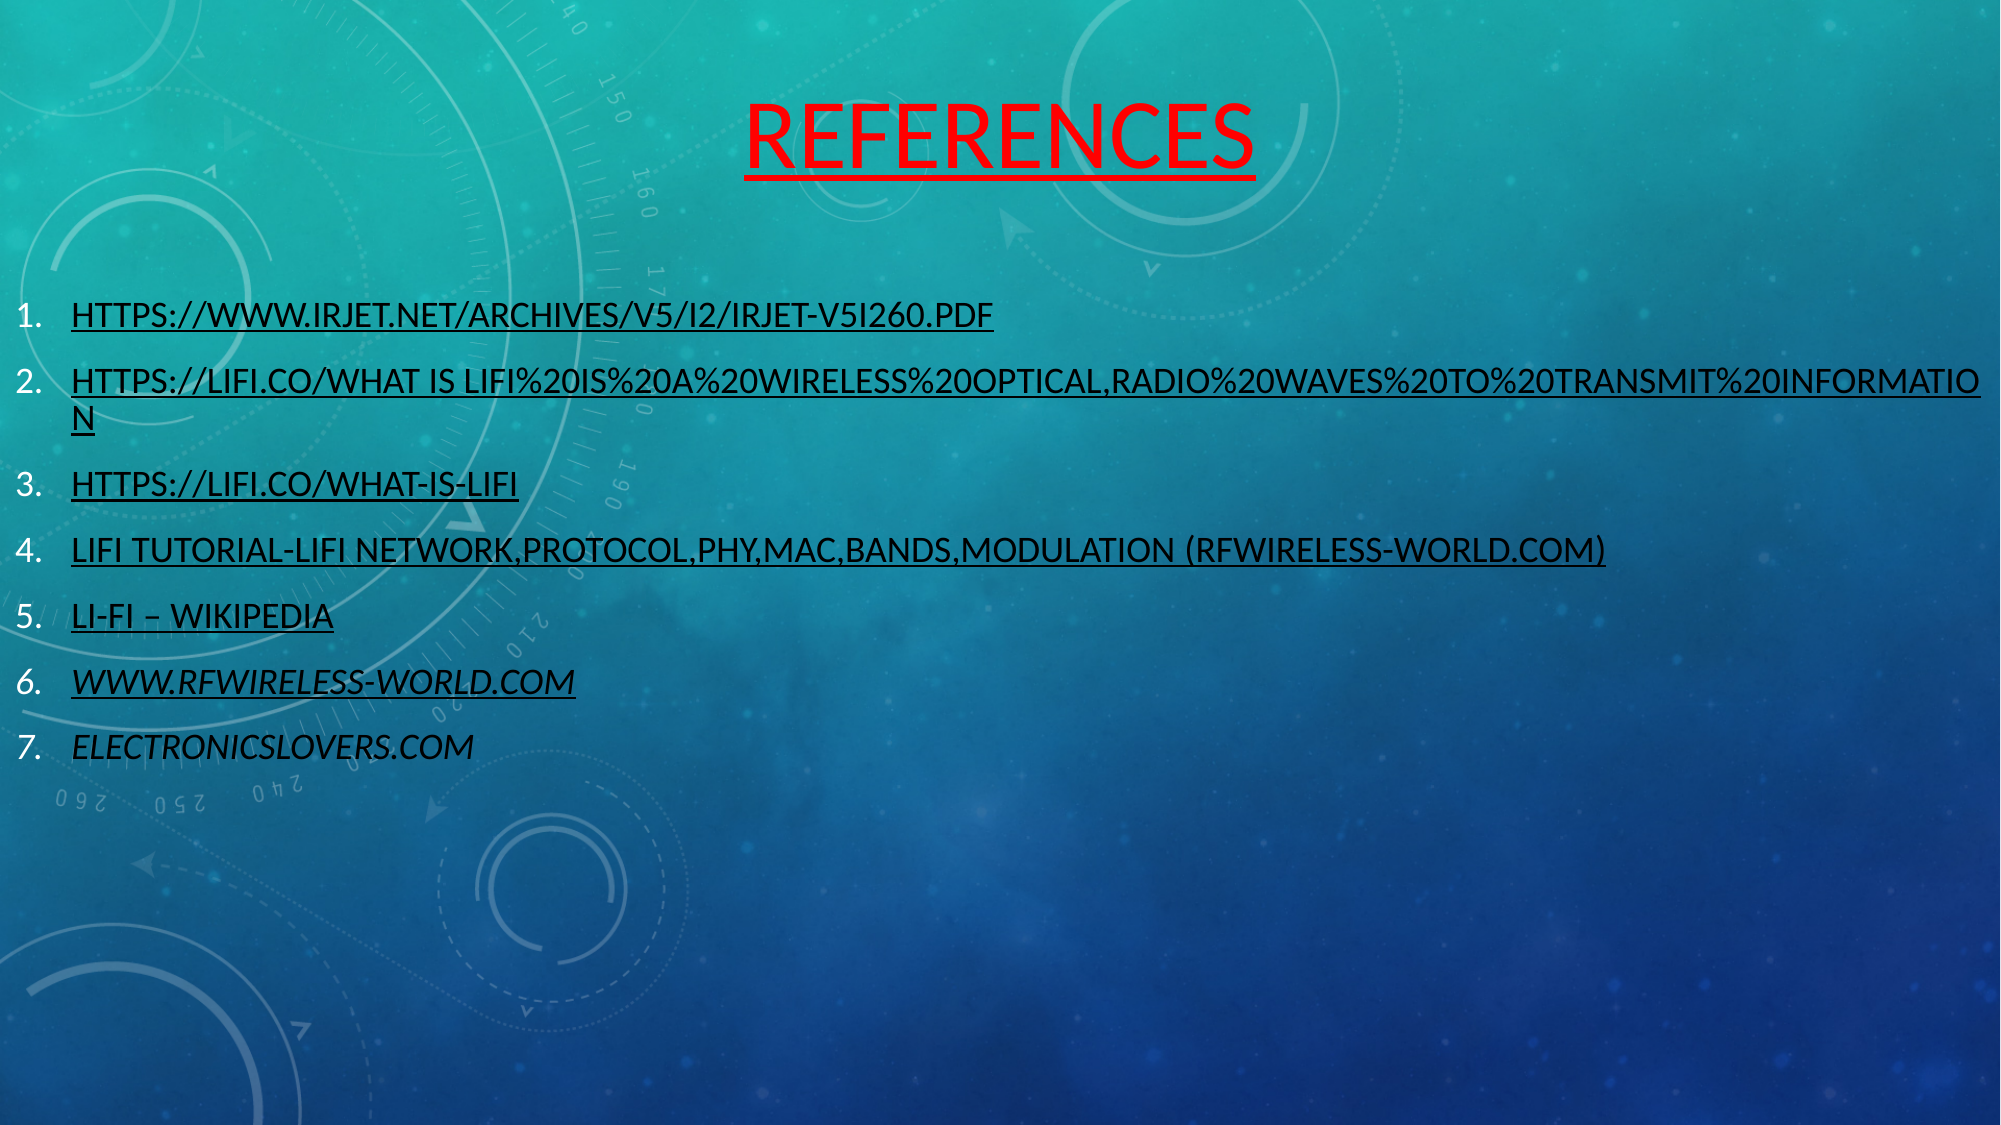

# references
https://www.irjet.net/archives/V5/i2/IRJET-V5I260.pdf
https://lifi.co/what is LiFi%20is%20a%20wireless%20optical,radio%20waves%20to%20transmit%20information
https://lifi.co/what-is-lifi
LiFi tutorial-LiFi network,protocol,PHY,MAC,bands,modulation (rfwireless-world.com)
Li-Fi – Wikipedia
www.rfwireless-world.com
electronicslovers.com